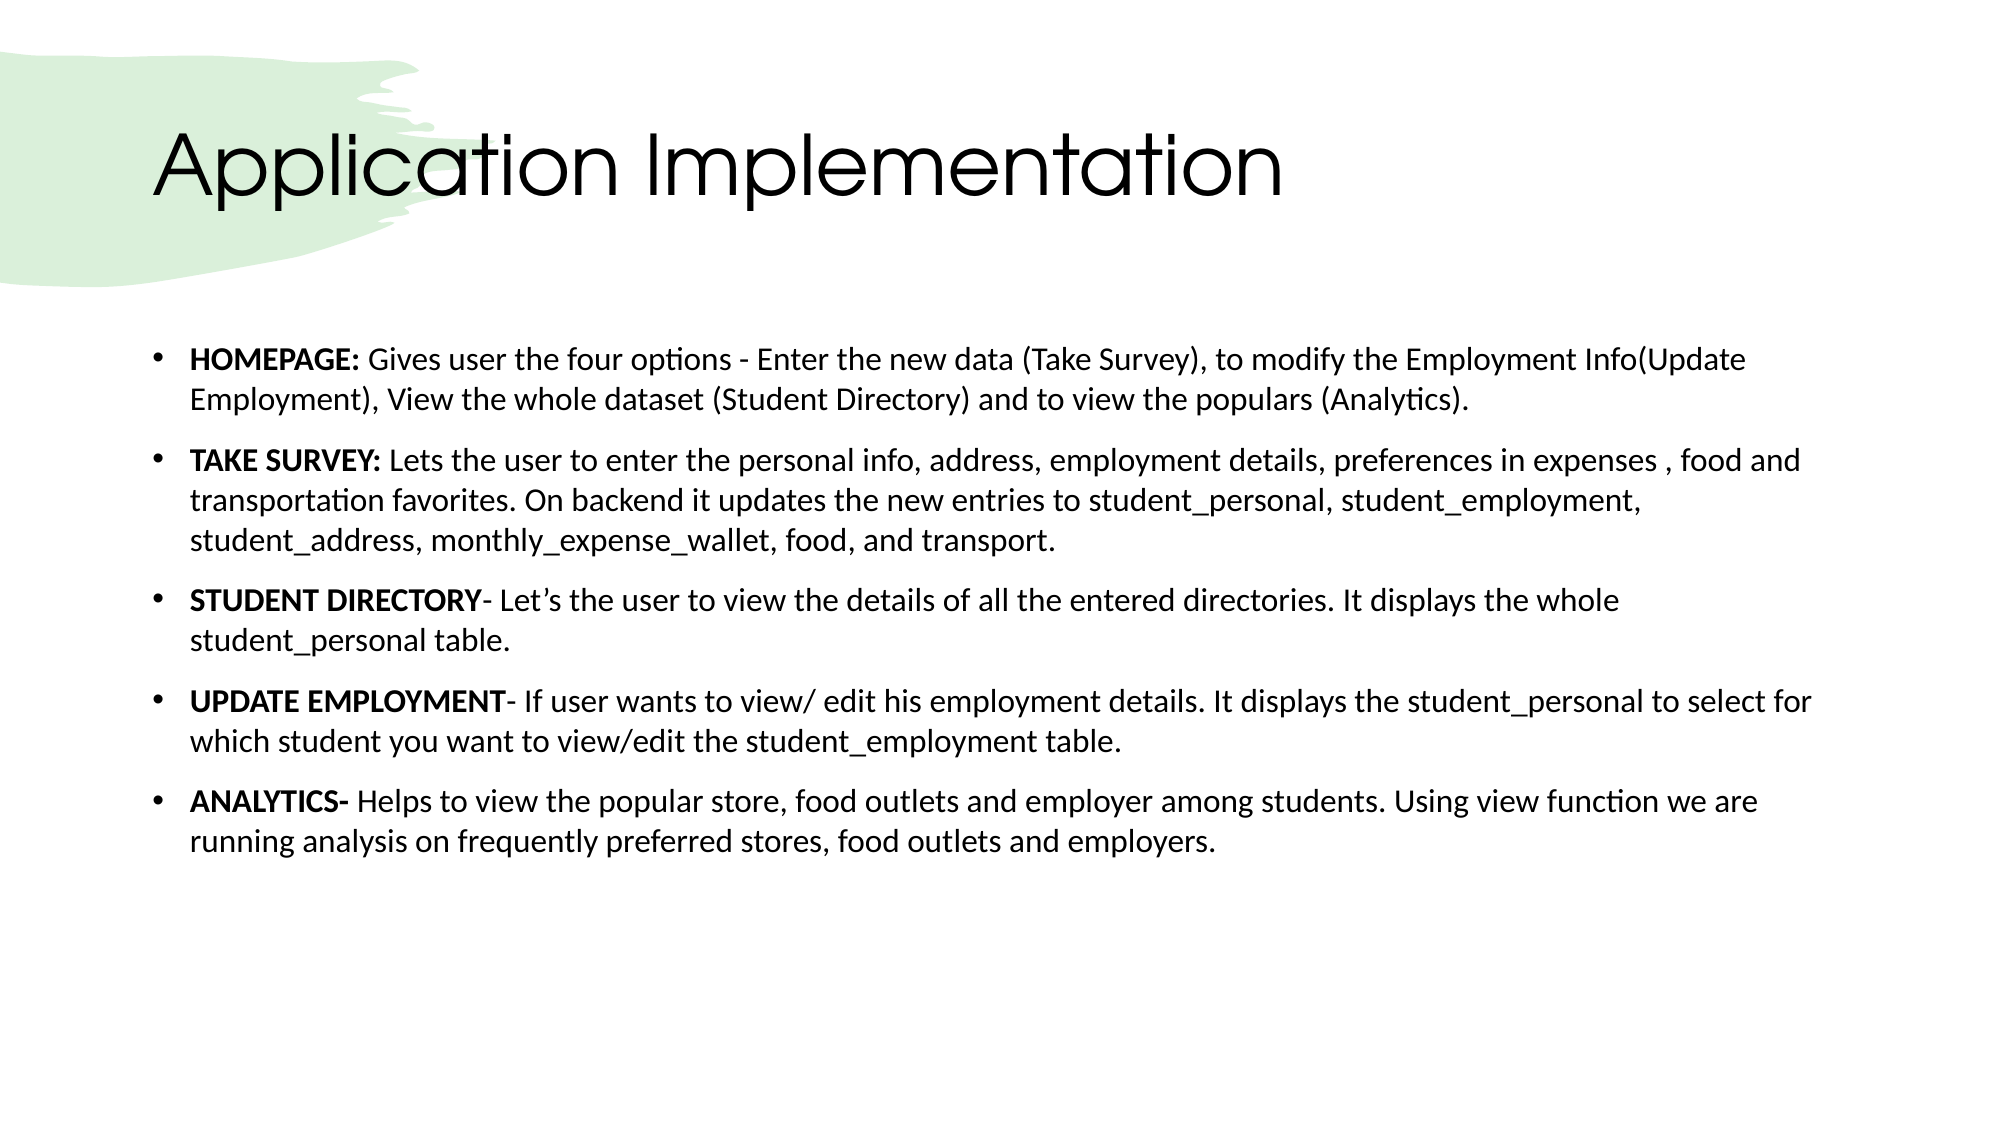

# Application Implementation
HOMEPAGE: Gives user the four options - Enter the new data (Take Survey), to modify the Employment Info(Update Employment), View the whole dataset (Student Directory) and to view the populars (Analytics).
TAKE SURVEY: Lets the user to enter the personal info, address, employment details, preferences in expenses , food and transportation favorites. On backend it updates the new entries to student_personal, student_employment,  student_address, monthly_expense_wallet, food, and transport.
STUDENT DIRECTORY- Let’s the user to view the details of all the entered directories. It displays the whole student_personal table.
UPDATE EMPLOYMENT- If user wants to view/ edit his employment details. It displays the student_personal to select for which student you want to view/edit the student_employment table.
ANALYTICS- Helps to view the popular store, food outlets and employer among students. Using view function we are running analysis on frequently preferred stores, food outlets and employers.